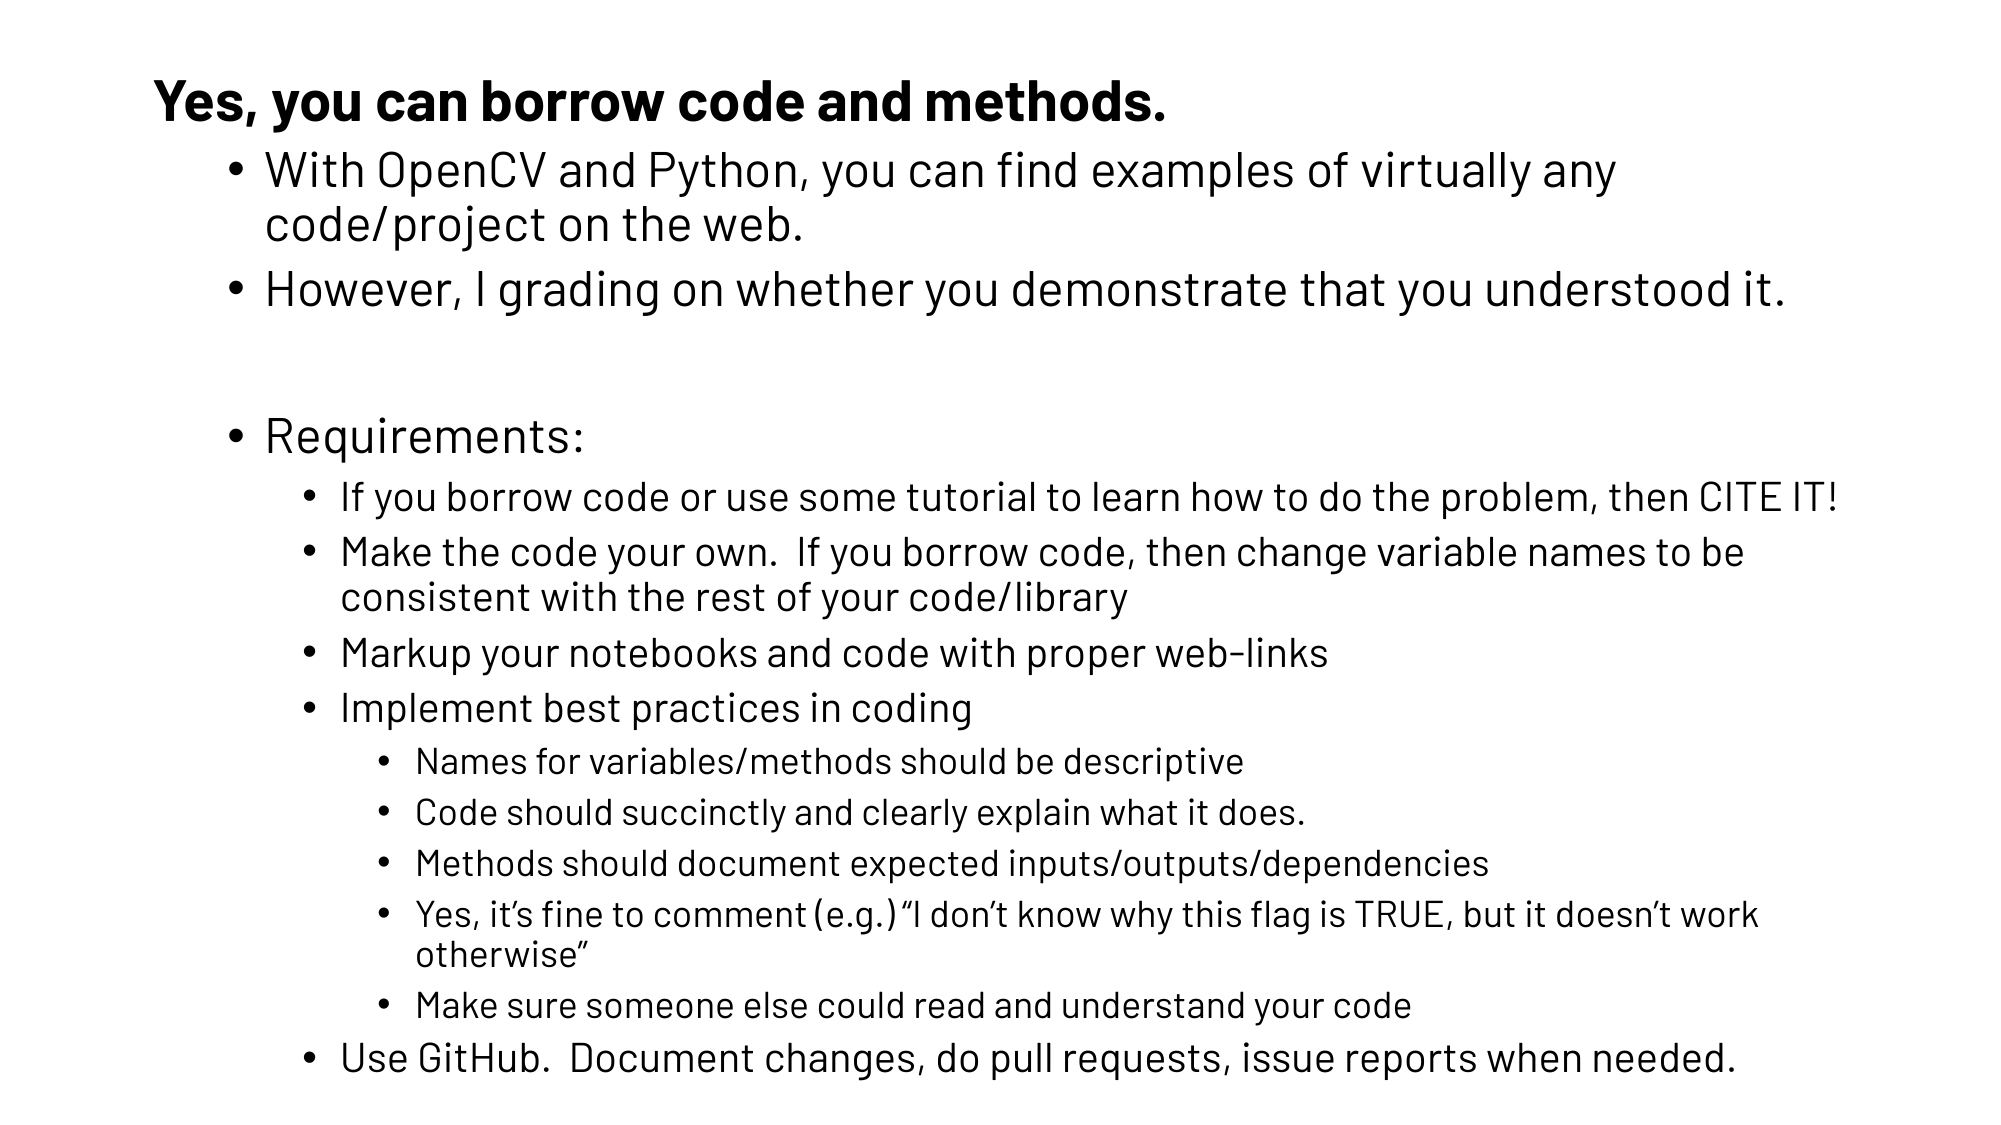

Yes, you can borrow code and methods.
With OpenCV and Python, you can find examples of virtually any code/project on the web.
However, I grading on whether you demonstrate that you understood it.

Requirements:
If you borrow code or use some tutorial to learn how to do the problem, then CITE IT!
Make the code your own.  If you borrow code, then change variable names to be consistent with the rest of your code/library
Markup your notebooks and code with proper web-links
Implement best practices in coding
Names for variables/methods should be descriptive
Code should succinctly and clearly explain what it does.
Methods should document expected inputs/outputs/dependencies
Yes, it’s fine to comment (e.g.) “I don’t know why this flag is TRUE, but it doesn’t work otherwise”
Make sure someone else could read and understand your code
Use GitHub.  Document changes, do pull requests, issue reports when needed.